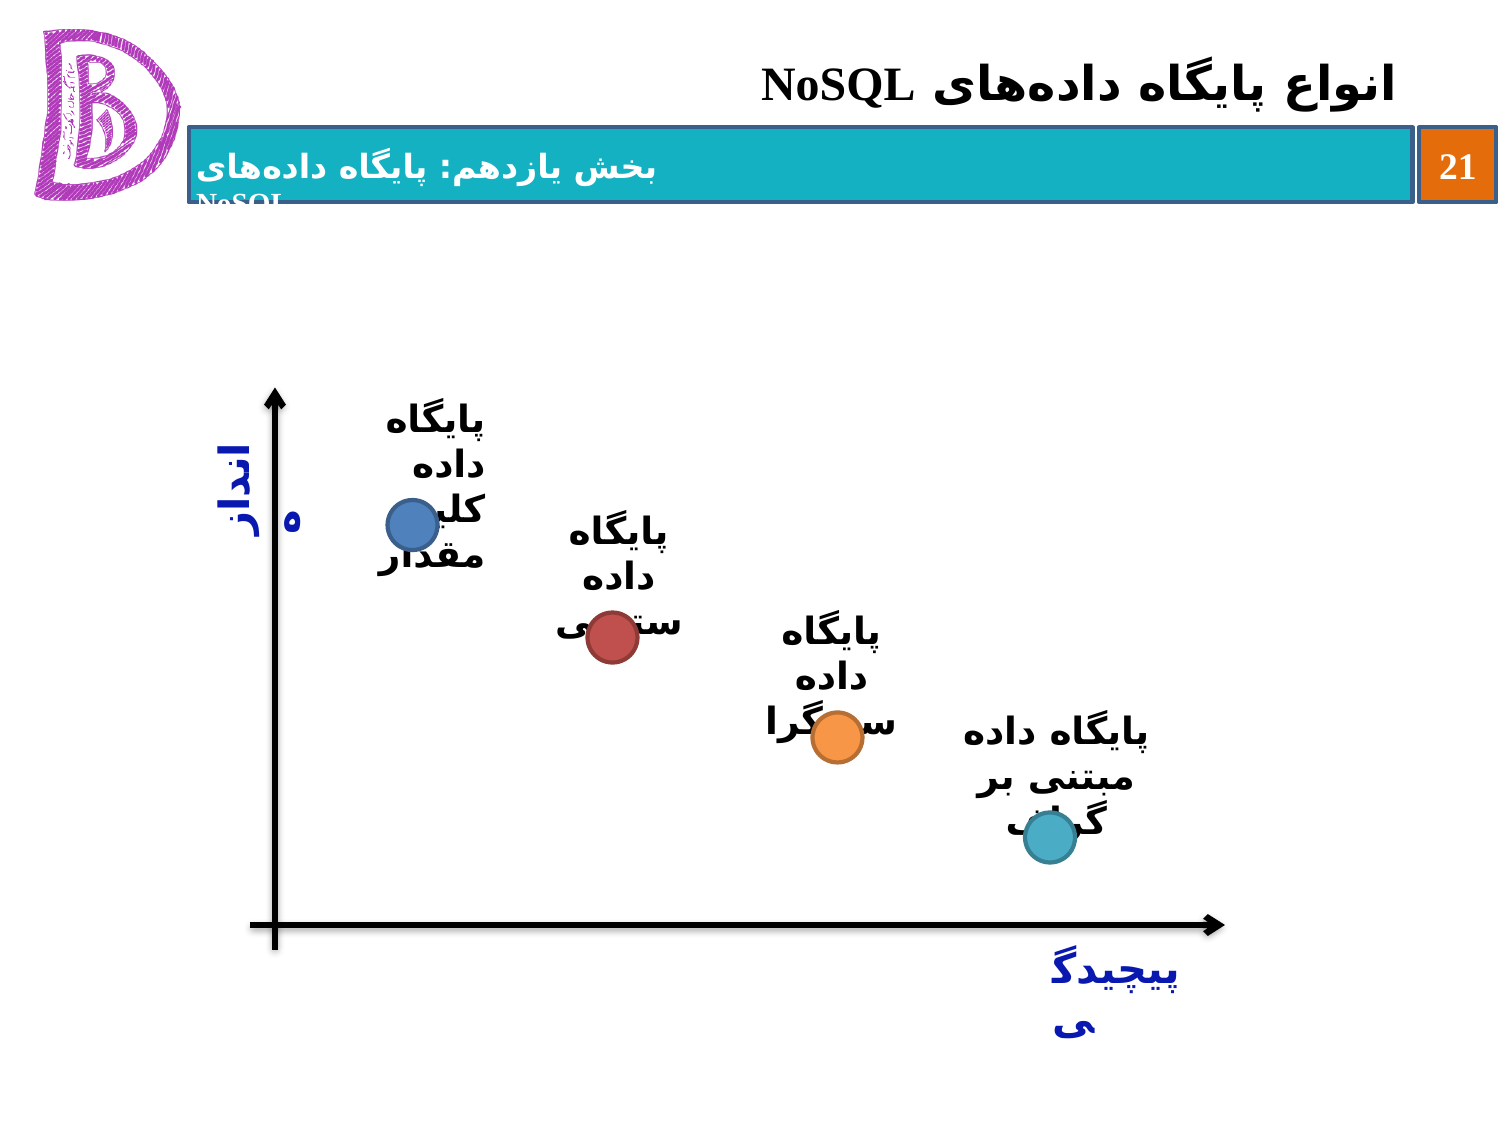

# انواع پایگاه داده‌های NoSQL
پایگاه داده کلید-مقدار
اندازه

پایگاه داده ستونی
پایگاه داده سندگرا

پایگاه داده مبتنی بر گراف

پیچیدگی